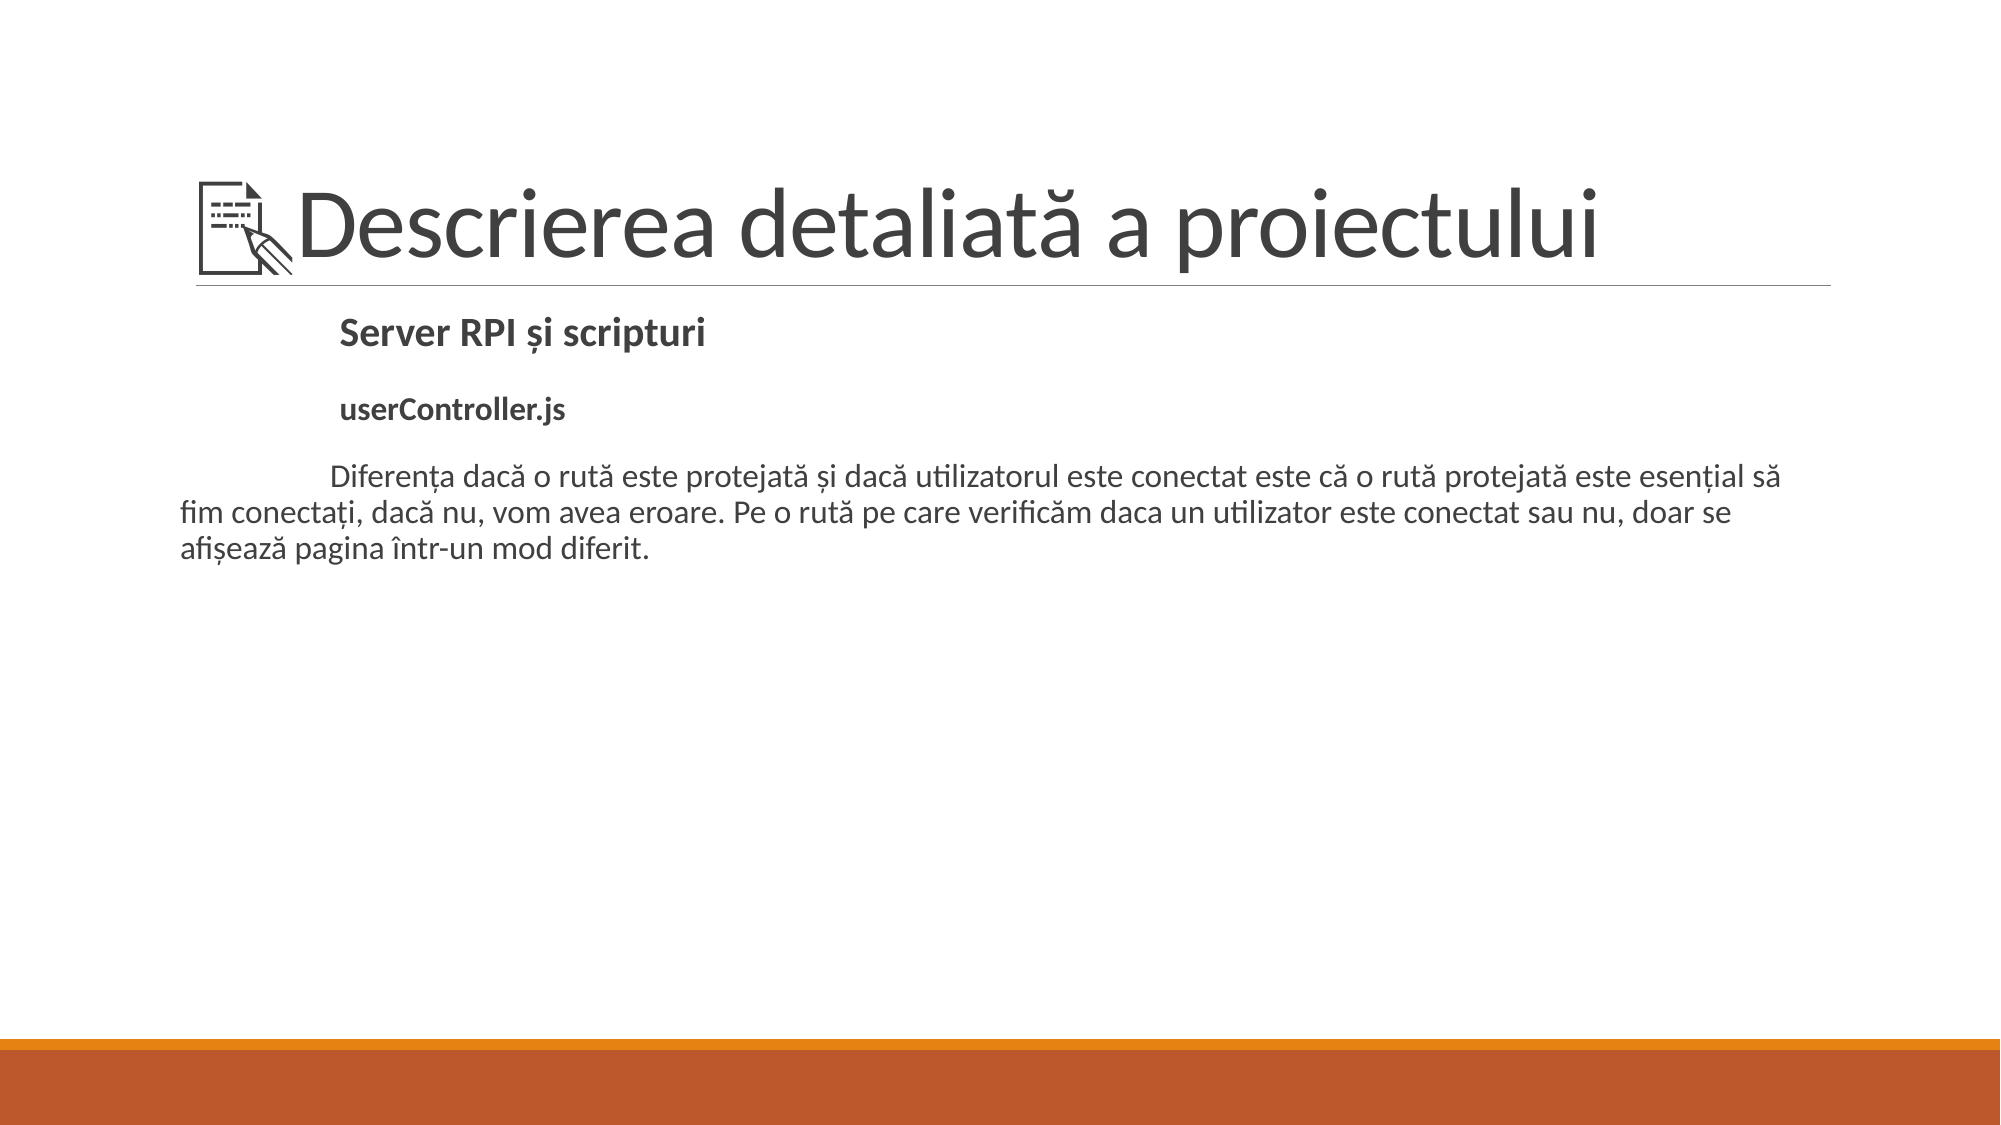

# 📝Descrierea detaliată a proiectului
	 Server RPI și scripturi
	 userController.js
	Diferența dacă o rută este protejată și dacă utilizatorul este conectat este că o rută protejată este esențial să fim conectați, dacă nu, vom avea eroare. Pe o rută pe care verificăm daca un utilizator este conectat sau nu, doar se afișează pagina într-un mod diferit.